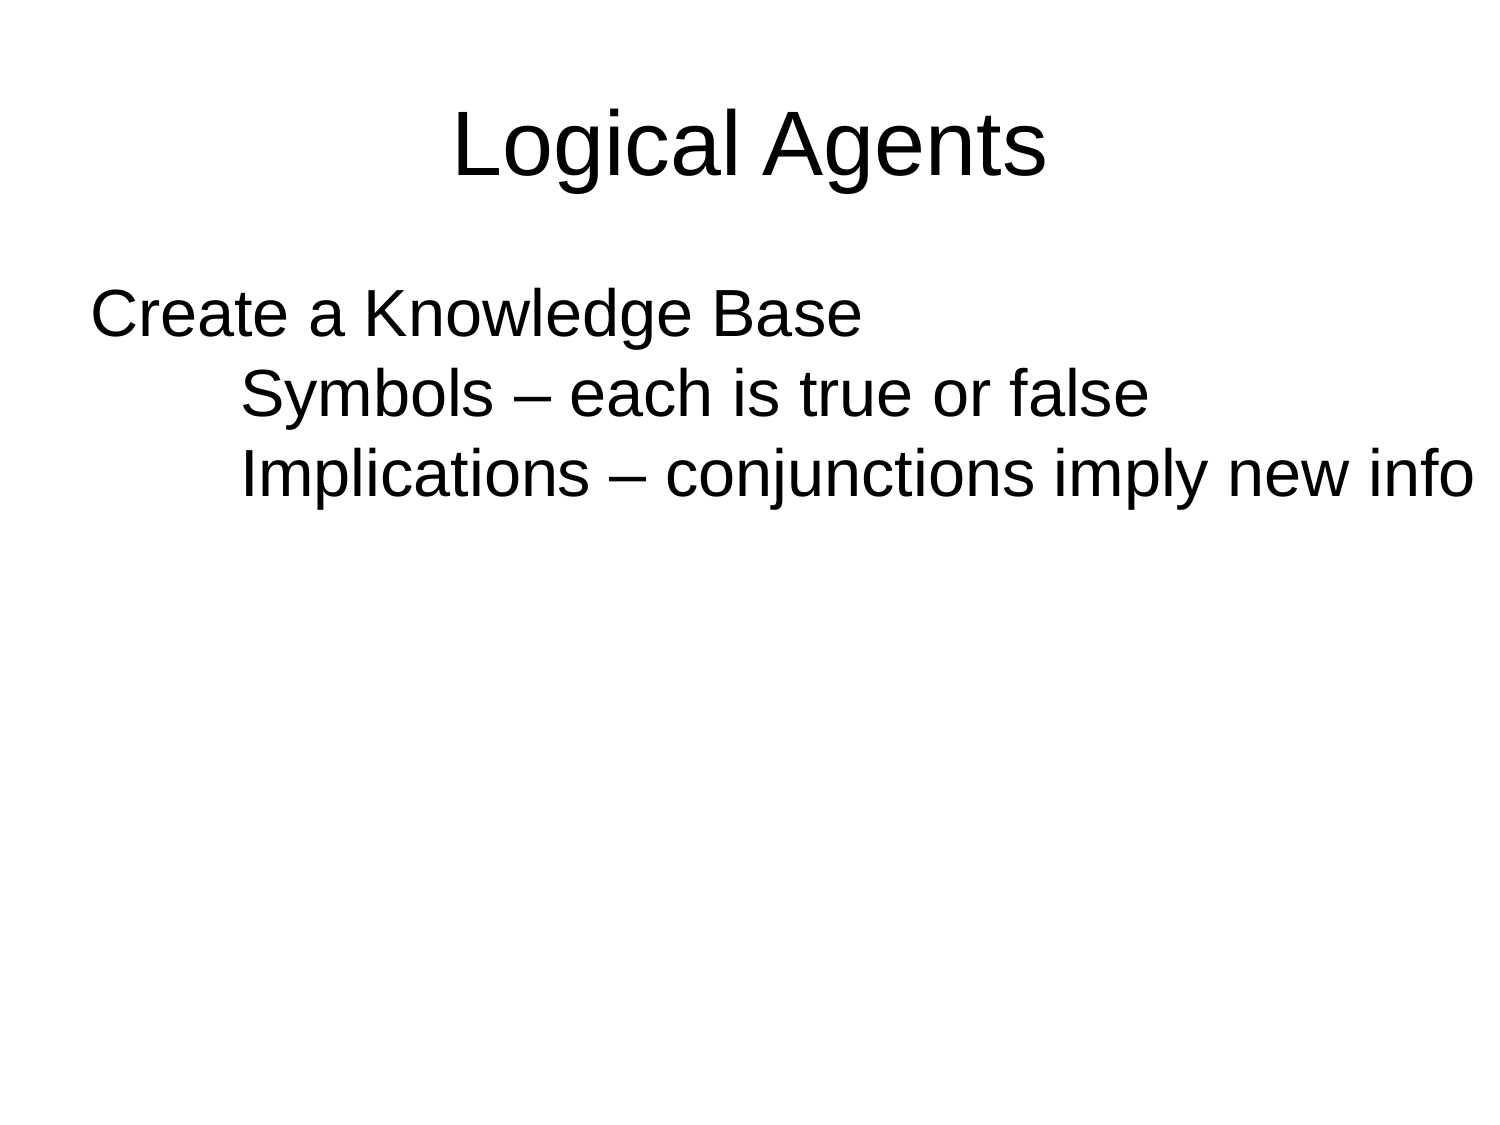

# Logical Agents
Create a Knowledge Base
	Symbols – each is true or false
	Implications – conjunctions imply new info